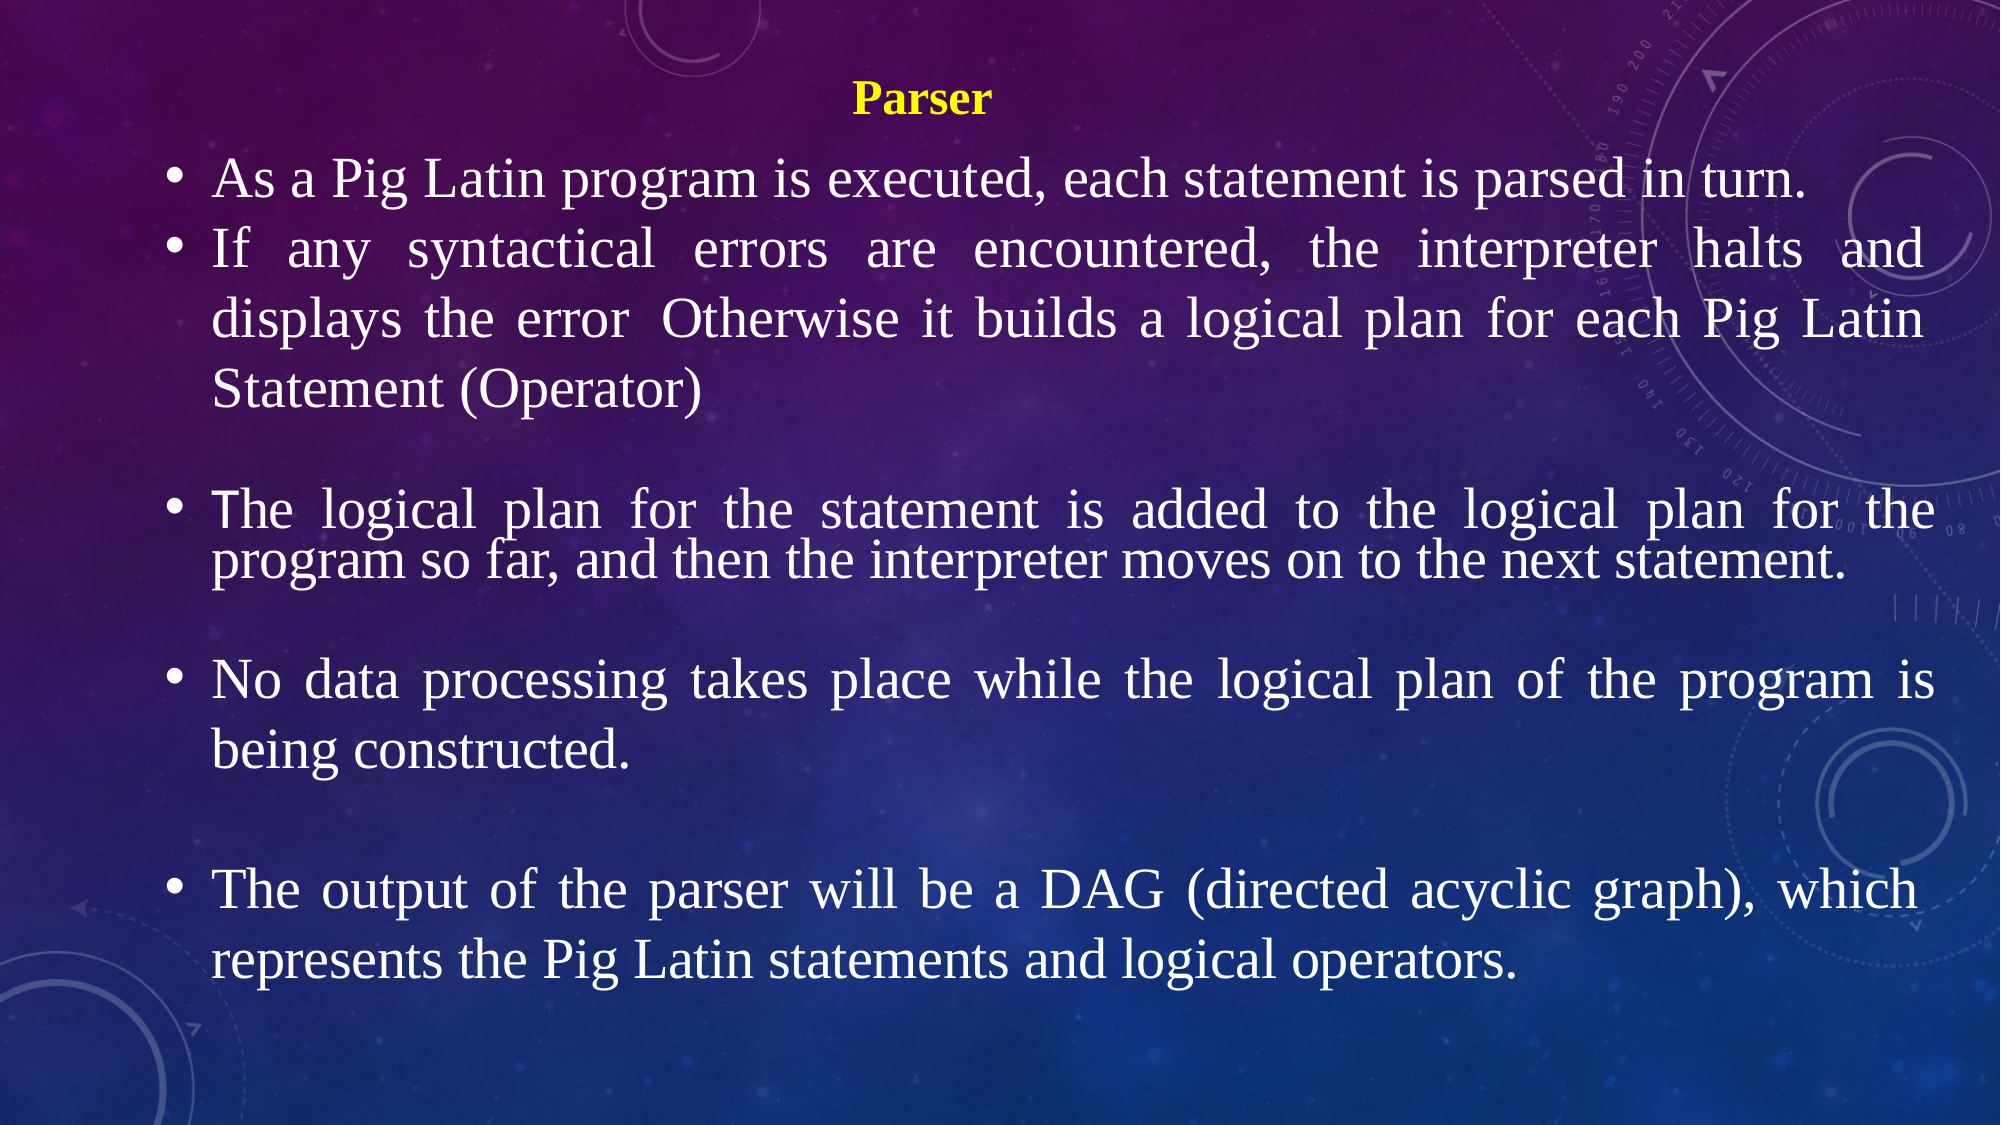

# Parser
As a Pig Latin program is executed, each statement is parsed in turn.
If any syntactical errors are encountered, the interpreter halts and displays the error Otherwise it builds a logical plan for each Pig Latin Statement (Operator)

The logical plan for the statement is added to the logical plan for the program so far, and then the interpreter moves on to the next statement.

No data processing takes place while the logical plan of the program is being constructed.

The output of the parser will be a DAG (directed acyclic graph), which represents the Pig Latin statements and logical operators.